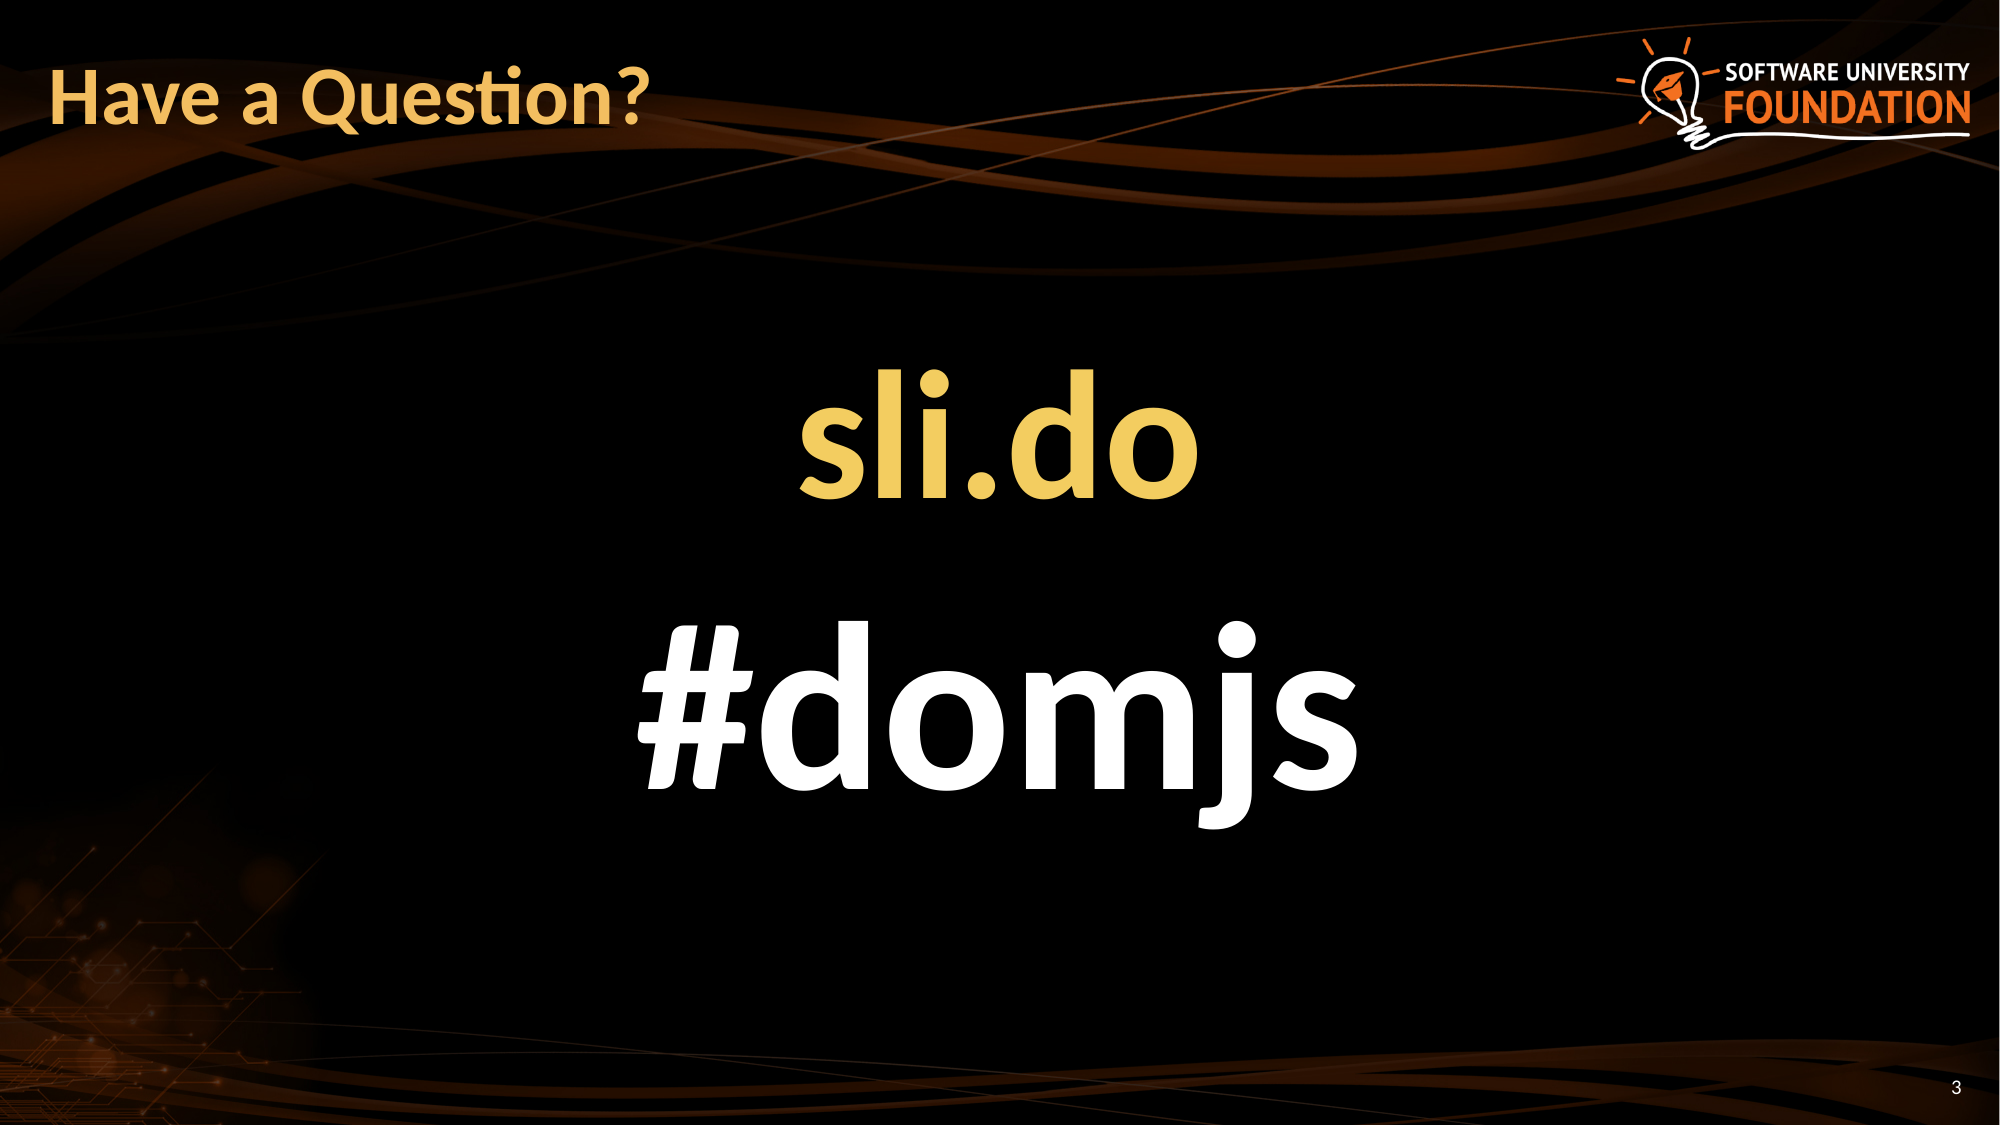

# Have a Question?

sli.do
#domjs

3